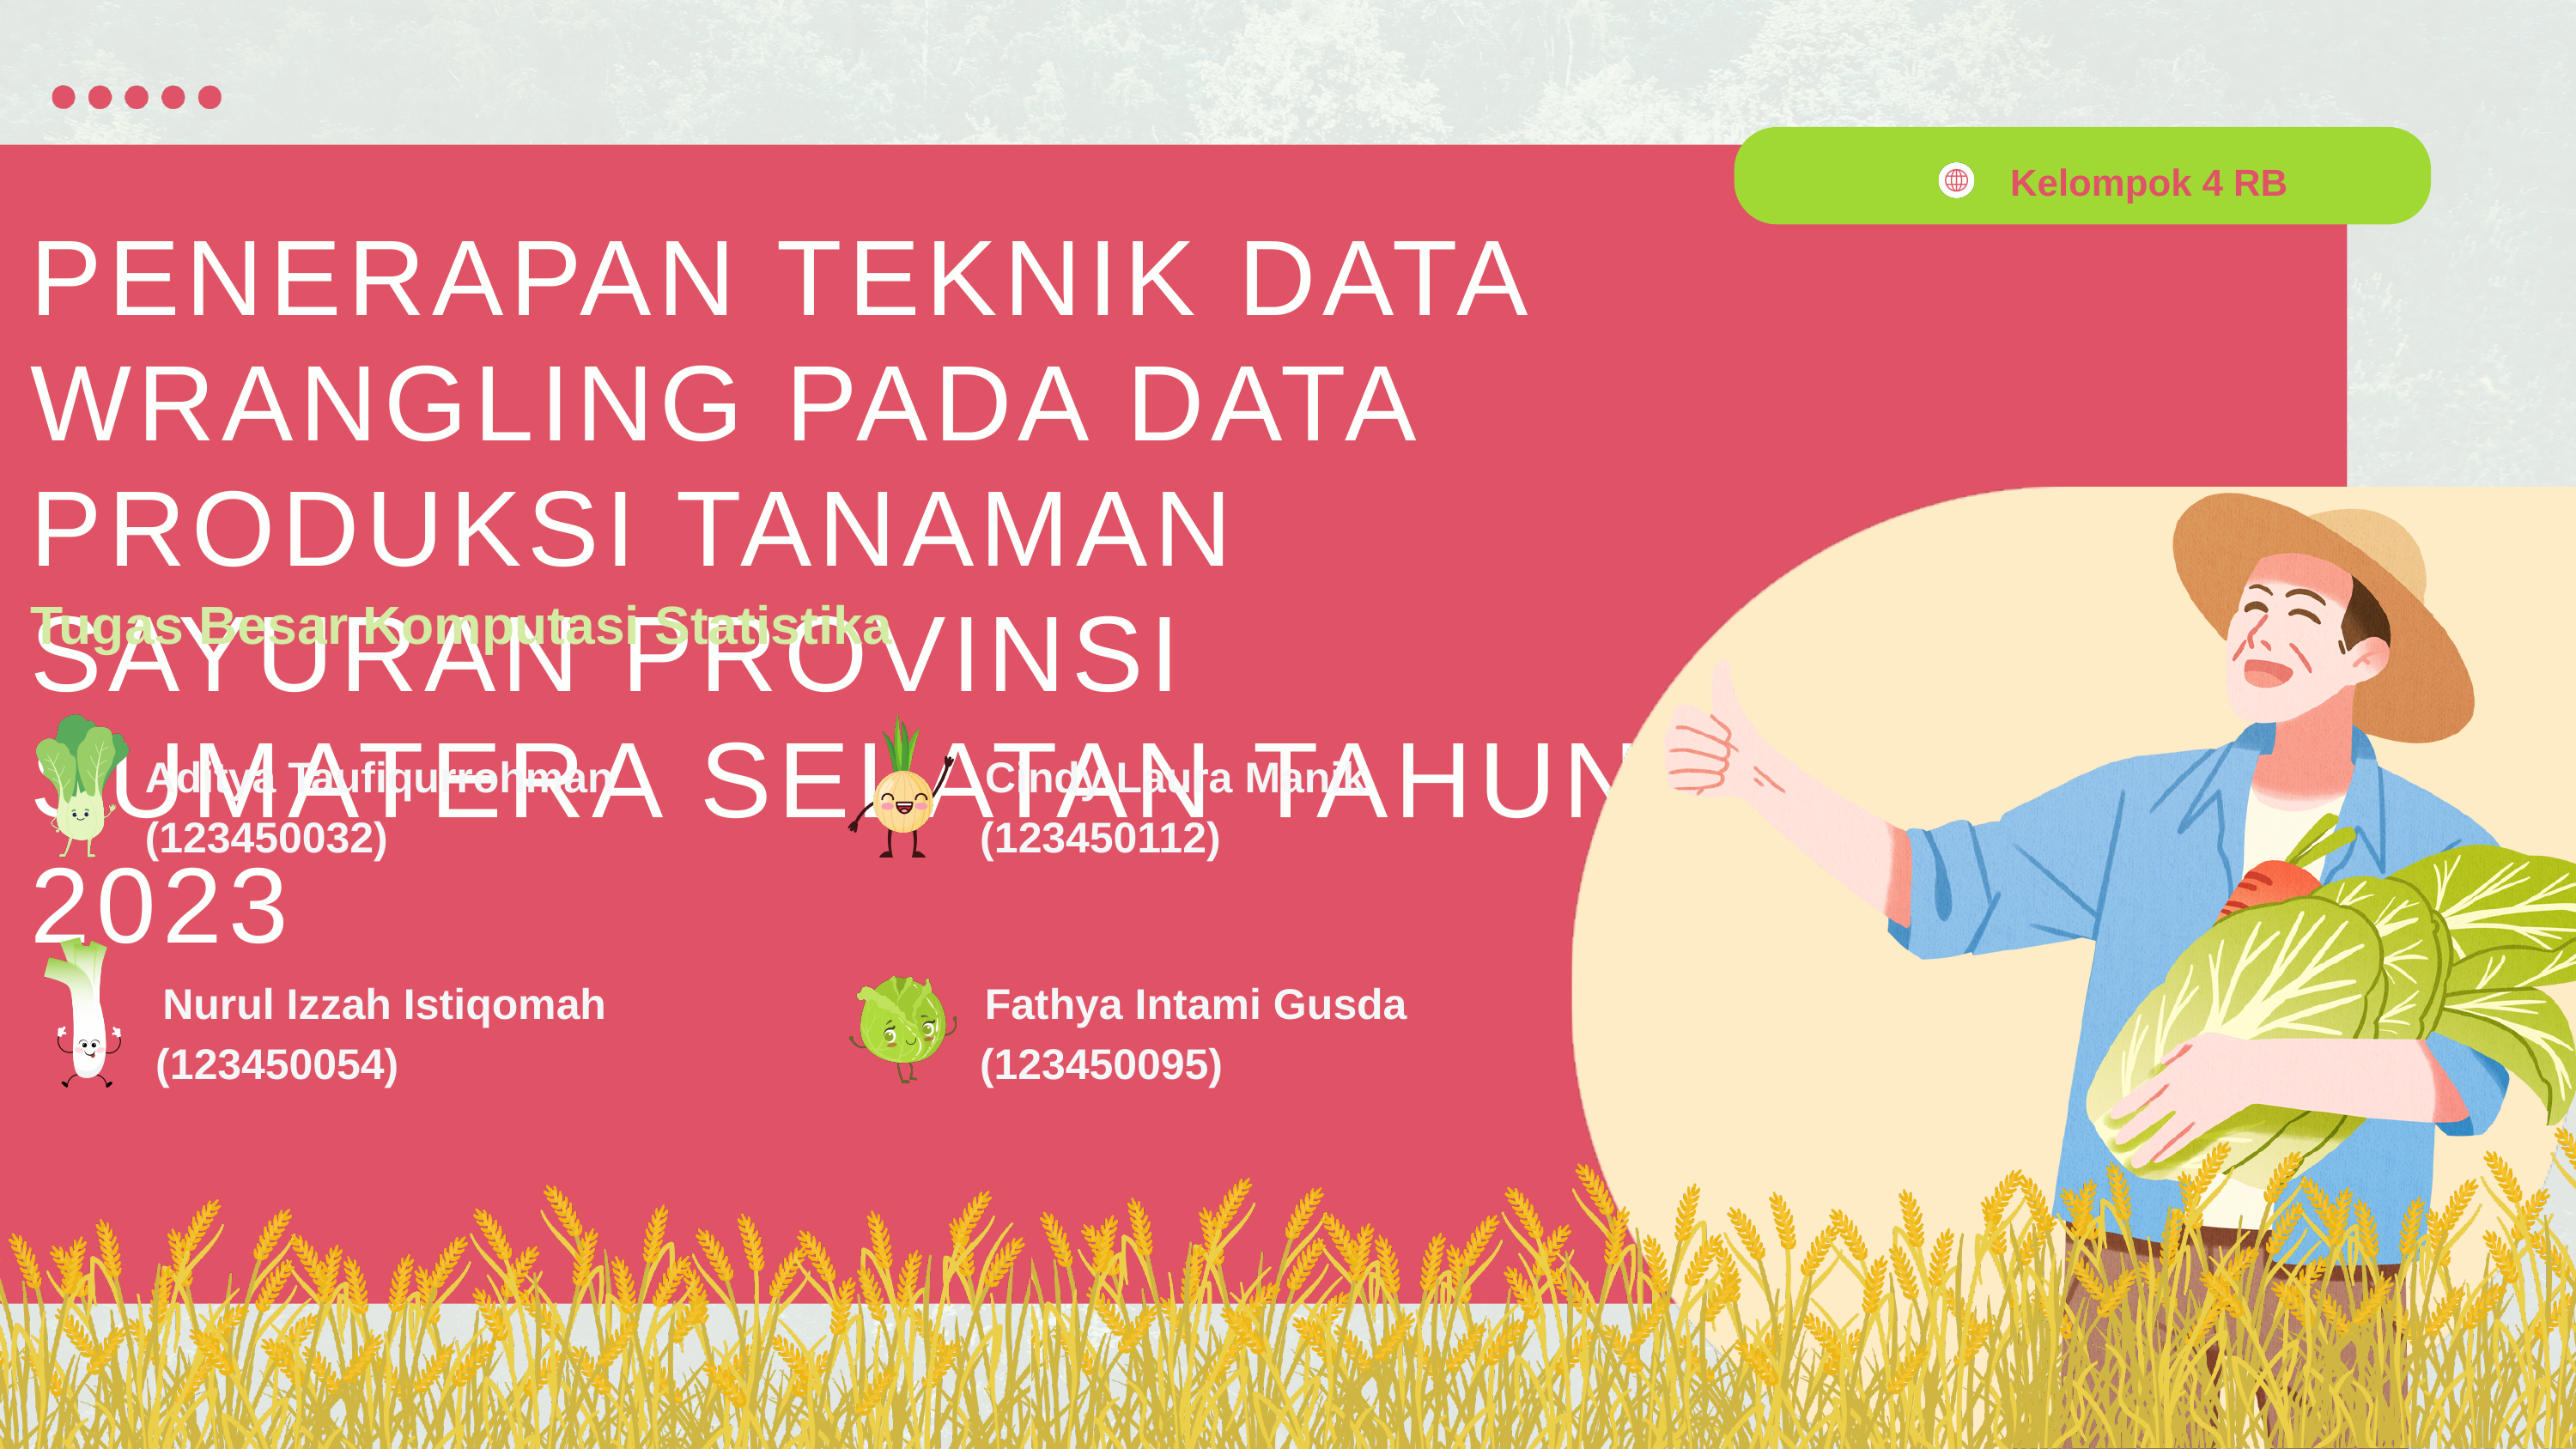

Kelompok 4 RB

PENERAPAN TEKNIK DATA WRANGLING PADA DATA PRODUKSI TANAMAN SAYURAN PROVINSI SUMATERA SELATAN TAHUN 2023

Tugas Besar Komputasi Statistika

Aditya Taufiqurrohman
(123450032)
Cindy Laura Manik
(123450112)

Nurul Izzah Istiqomah
(123450054)
Fathya Intami Gusda
(123450095)